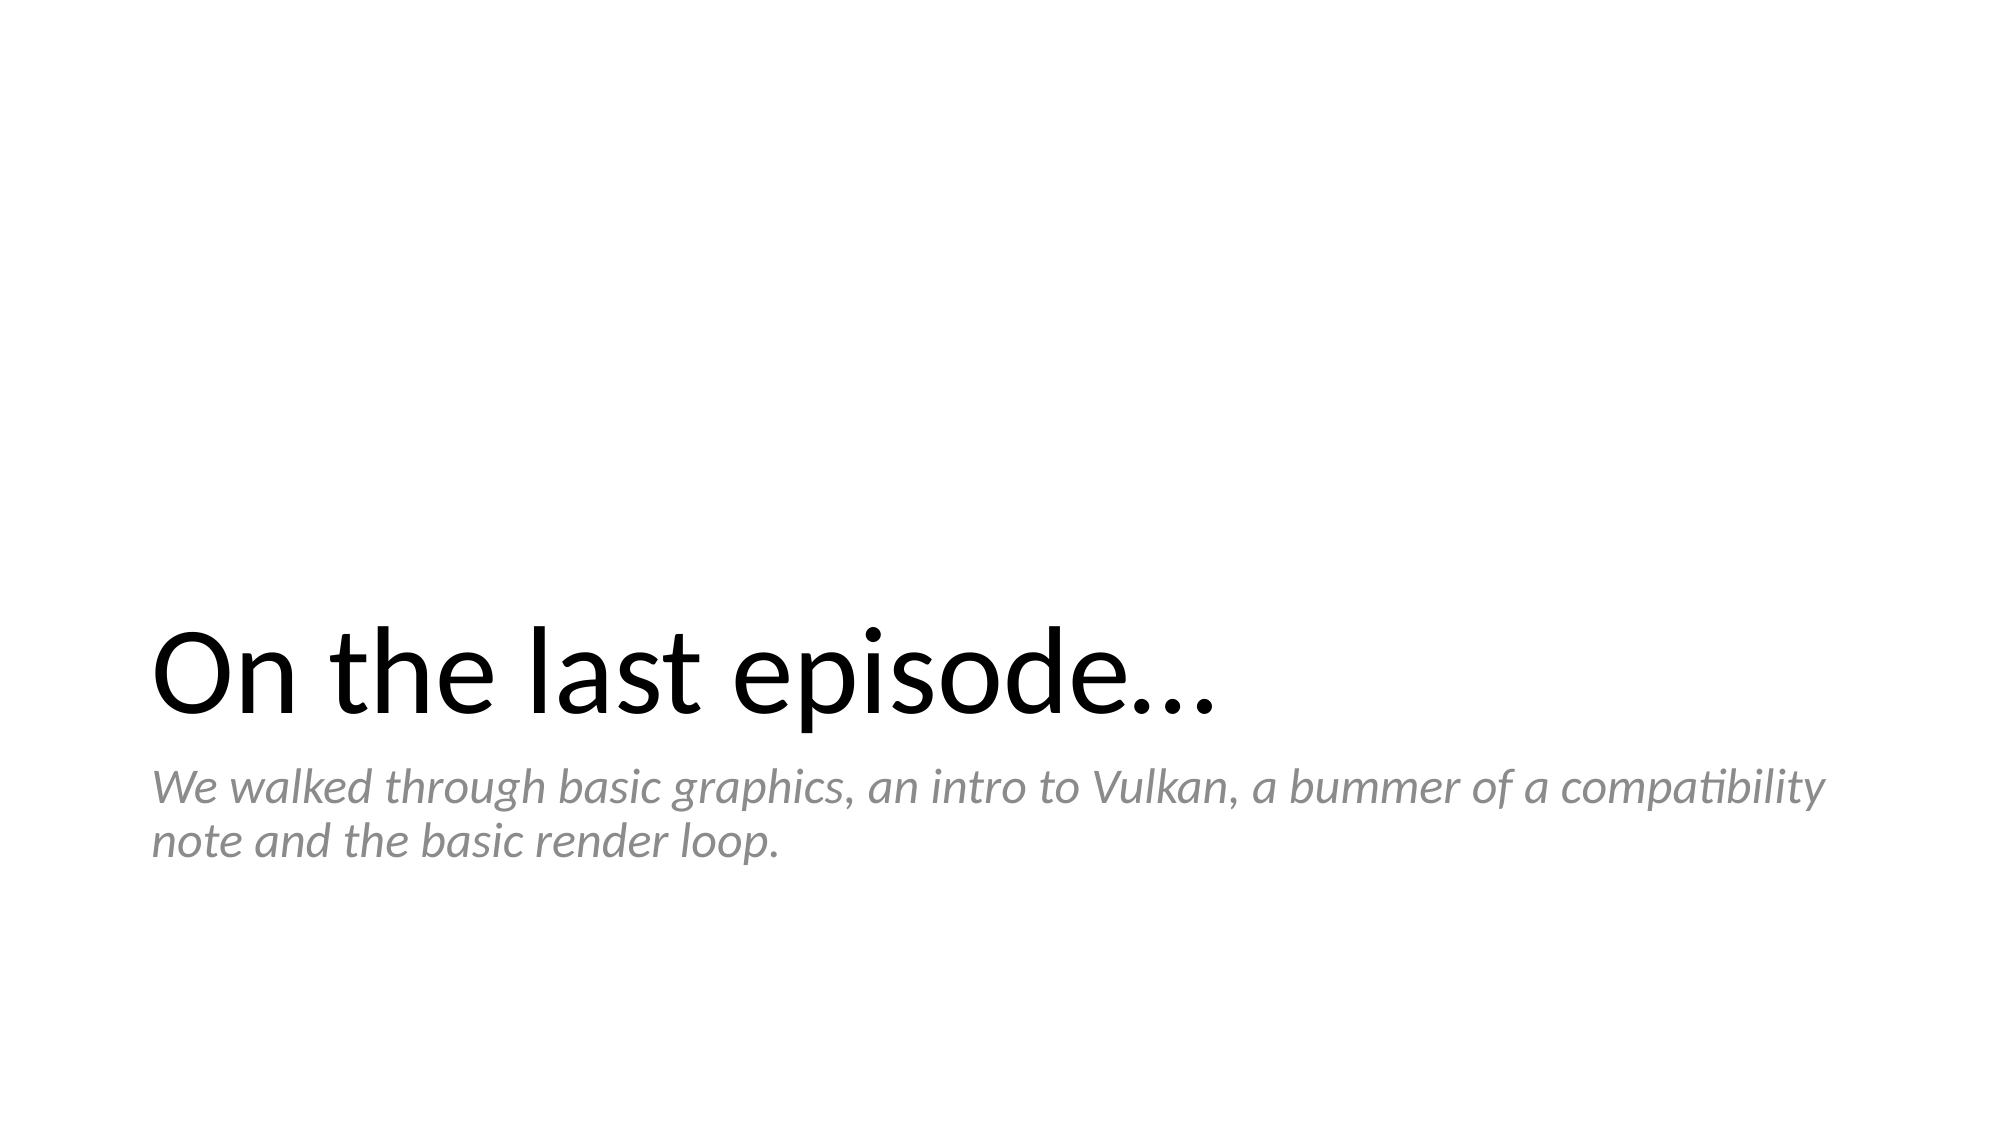

# On the last episode…
We walked through basic graphics, an intro to Vulkan, a bummer of a compatibility note and the basic render loop.